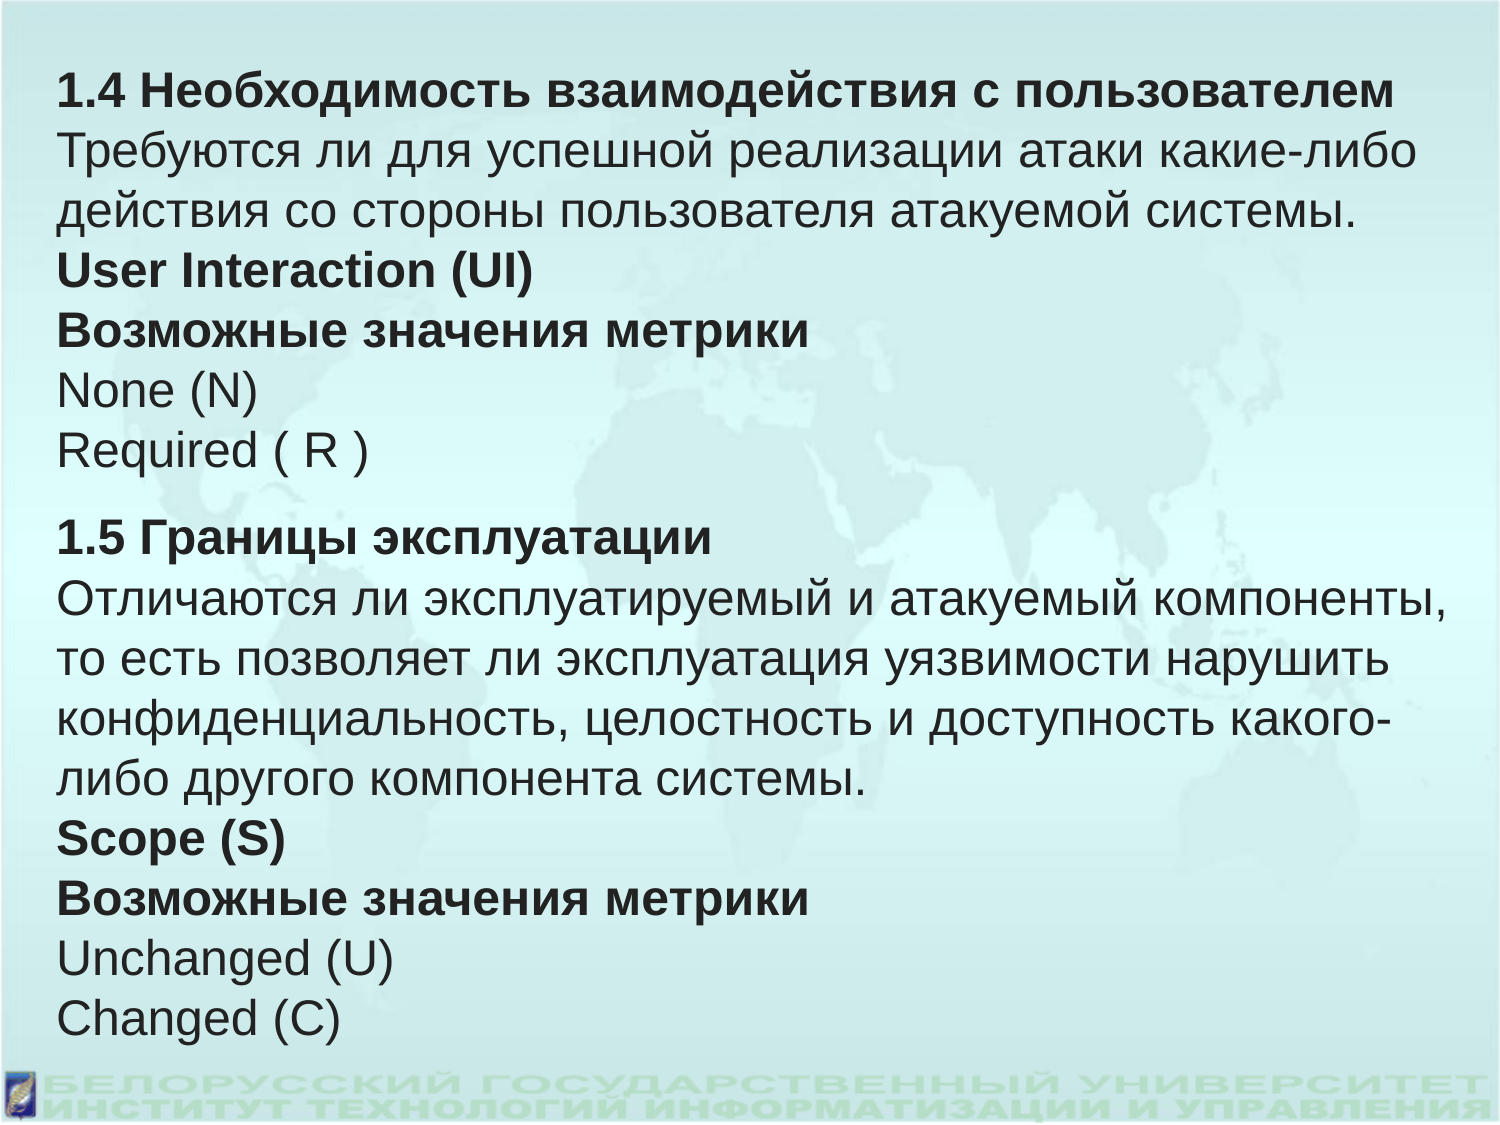

1.4 Необходимость взаимодействия с пользователем
Требуются ли для успешной реализации атаки какие-либо действия со стороны пользователя атакуемой системы.
User Interaction (UI)
Возможные значения метрики
None (N)
Required ( R )

1.5 Границы эксплуатации
Отличаются ли эксплуатируемый и атакуемый компоненты, то есть позволяет ли эксплуатация уязвимости нарушить конфиденциальность, целостность и доступность какого-либо другого компонента системы.
Scope (S)
Возможные значения метрики
Unchanged (U)
Changed (С)